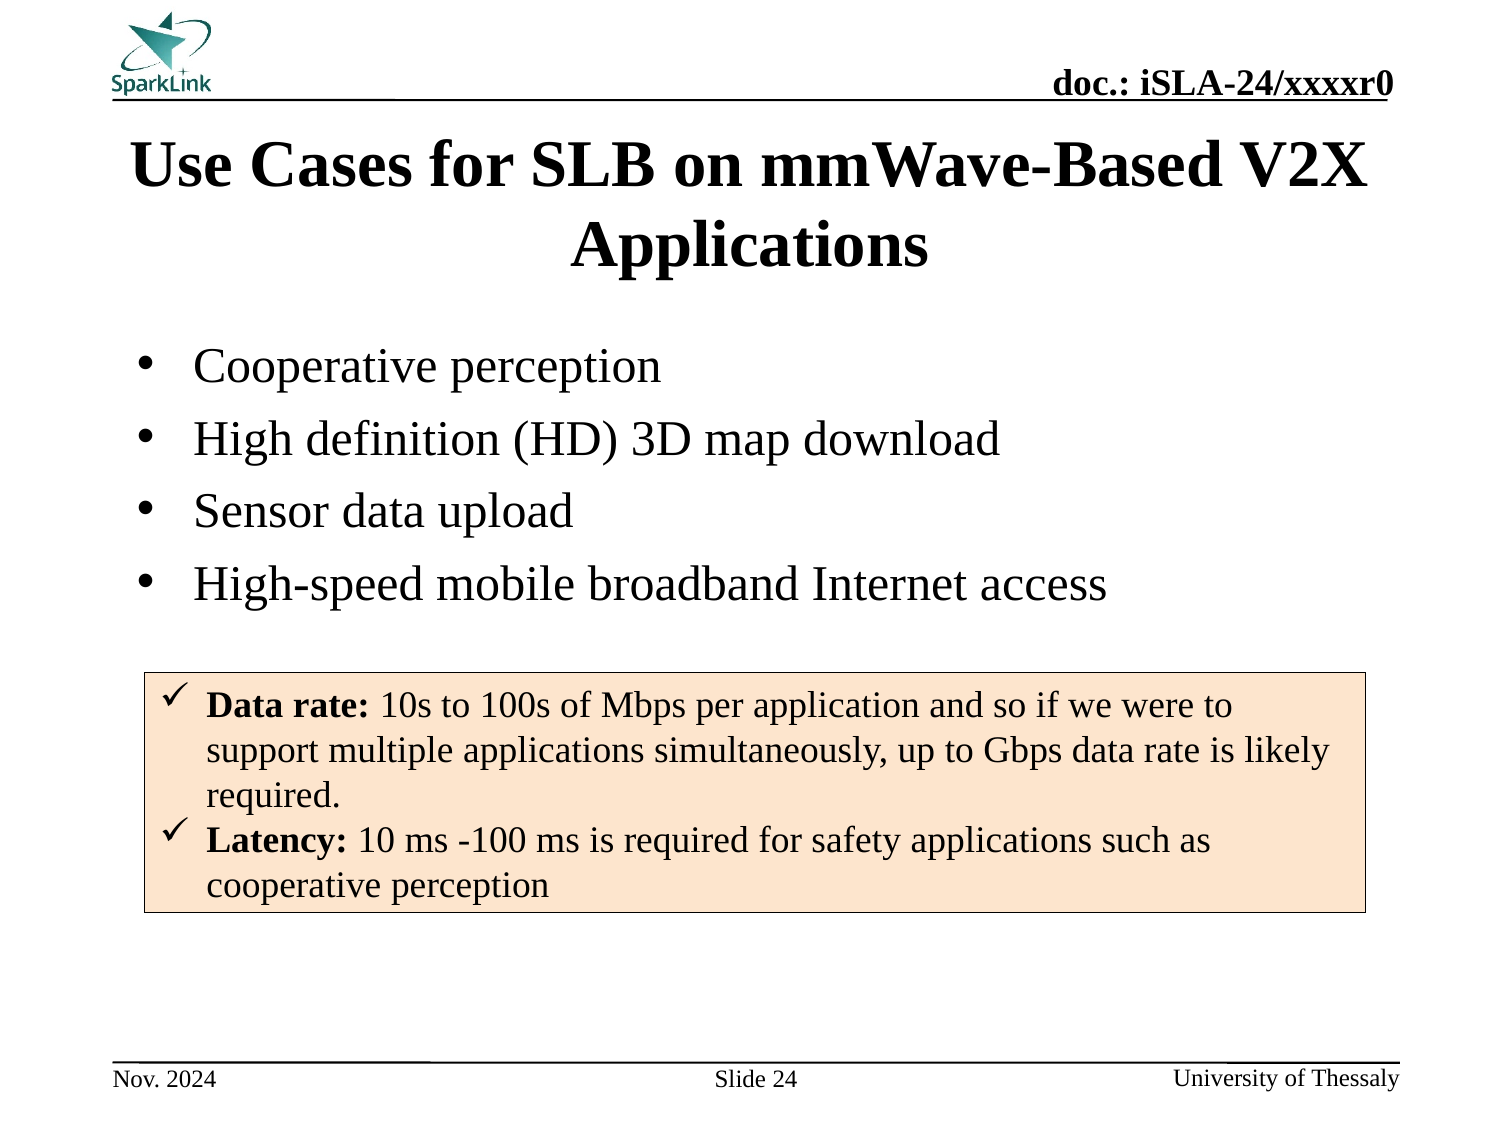

# Use Cases for SLB on mmWave-Based V2X Applications
Cooperative perception
High definition (HD) 3D map download
Sensor data upload
High-speed mobile broadband Internet access
Data rate: 10s to 100s of Mbps per application and so if we were to support multiple applications simultaneously, up to Gbps data rate is likely required.
Latency: 10 ms -100 ms is required for safety applications such as cooperative perception
Slide 24